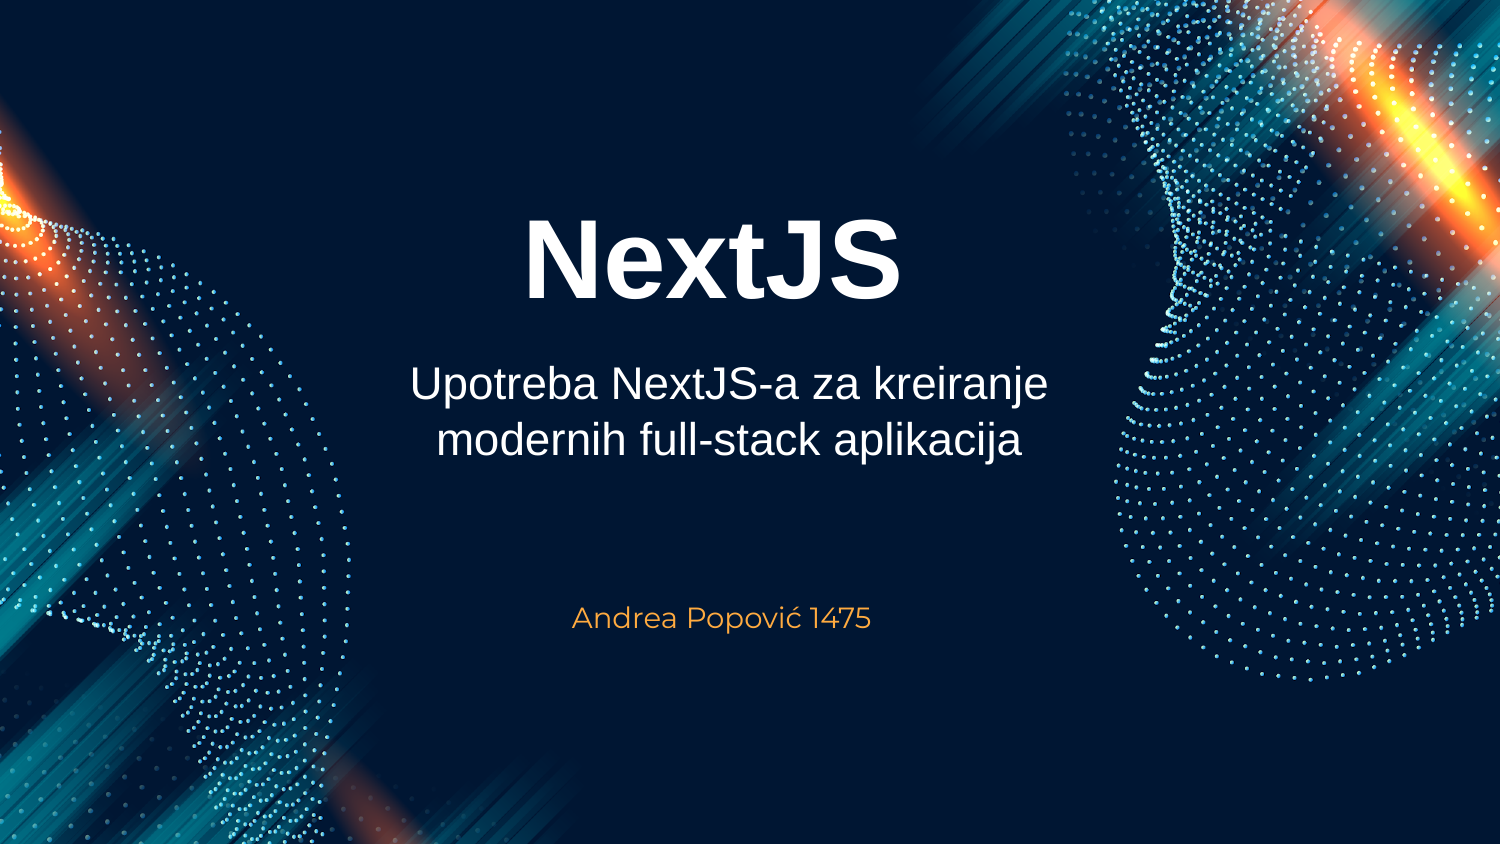

# NextJS
Upotreba NextJS-a za kreiranje modernih full-stack aplikacija​
Andrea Popović 1475